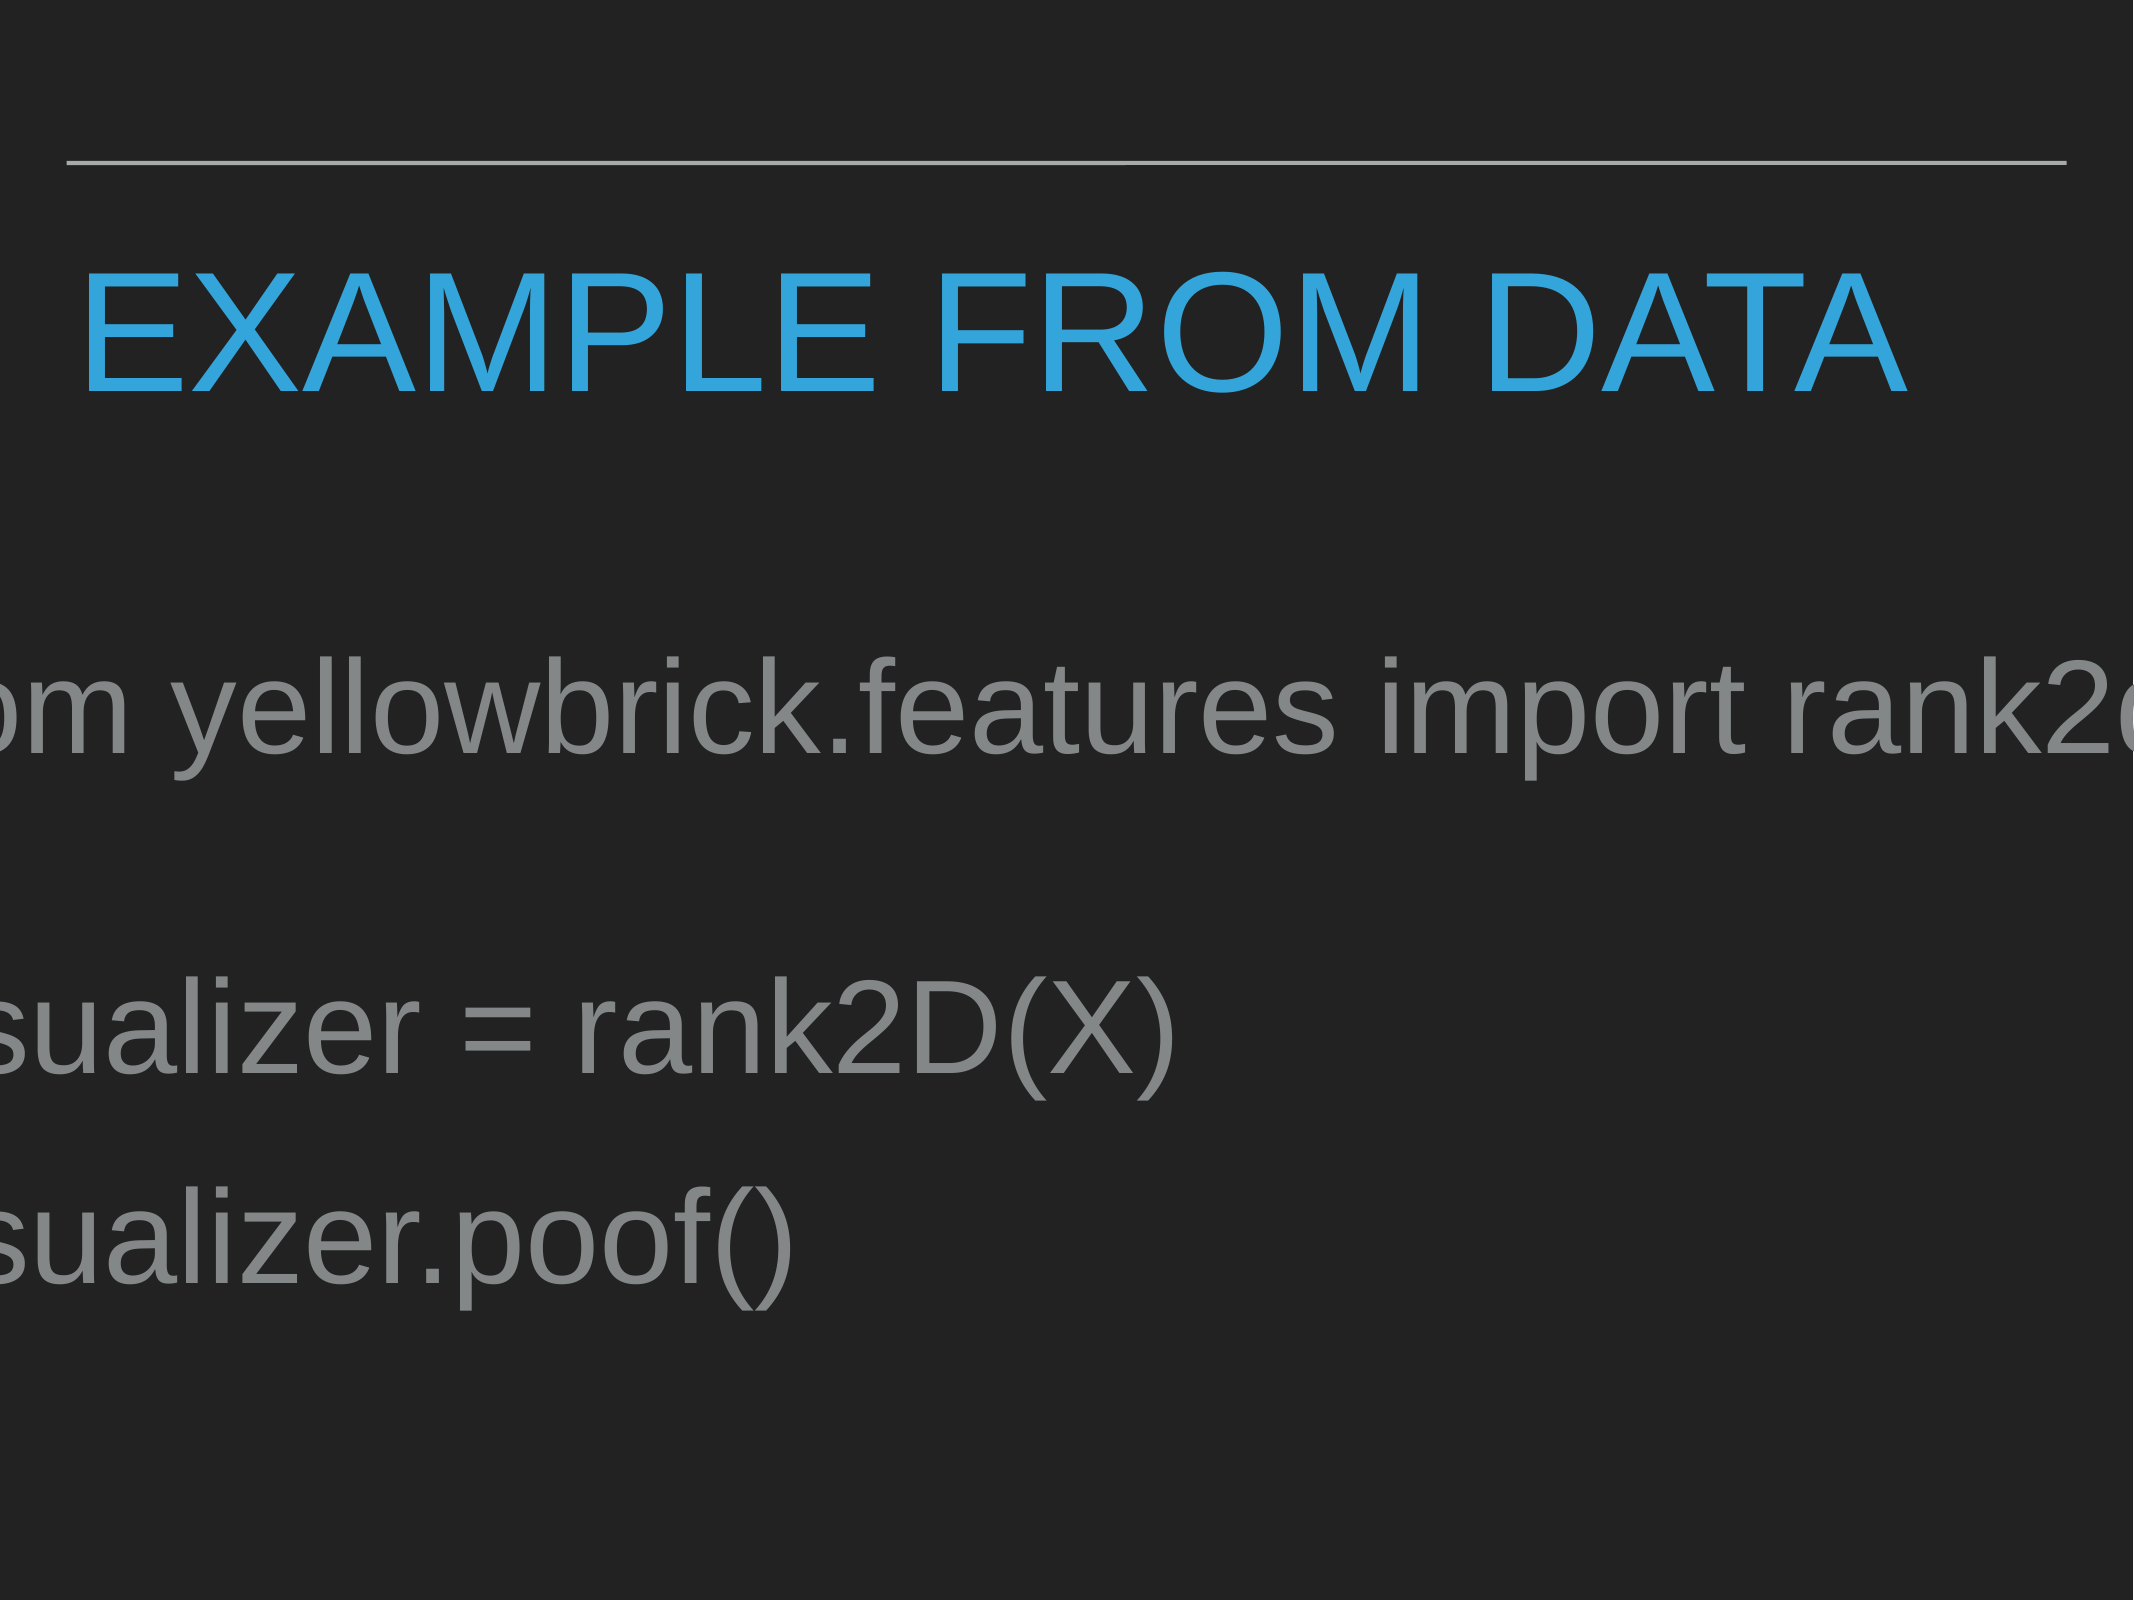

# Example from data
from yellowbrick.features import rank2d

visualizer = rank2D(X)
visualizer.poof()